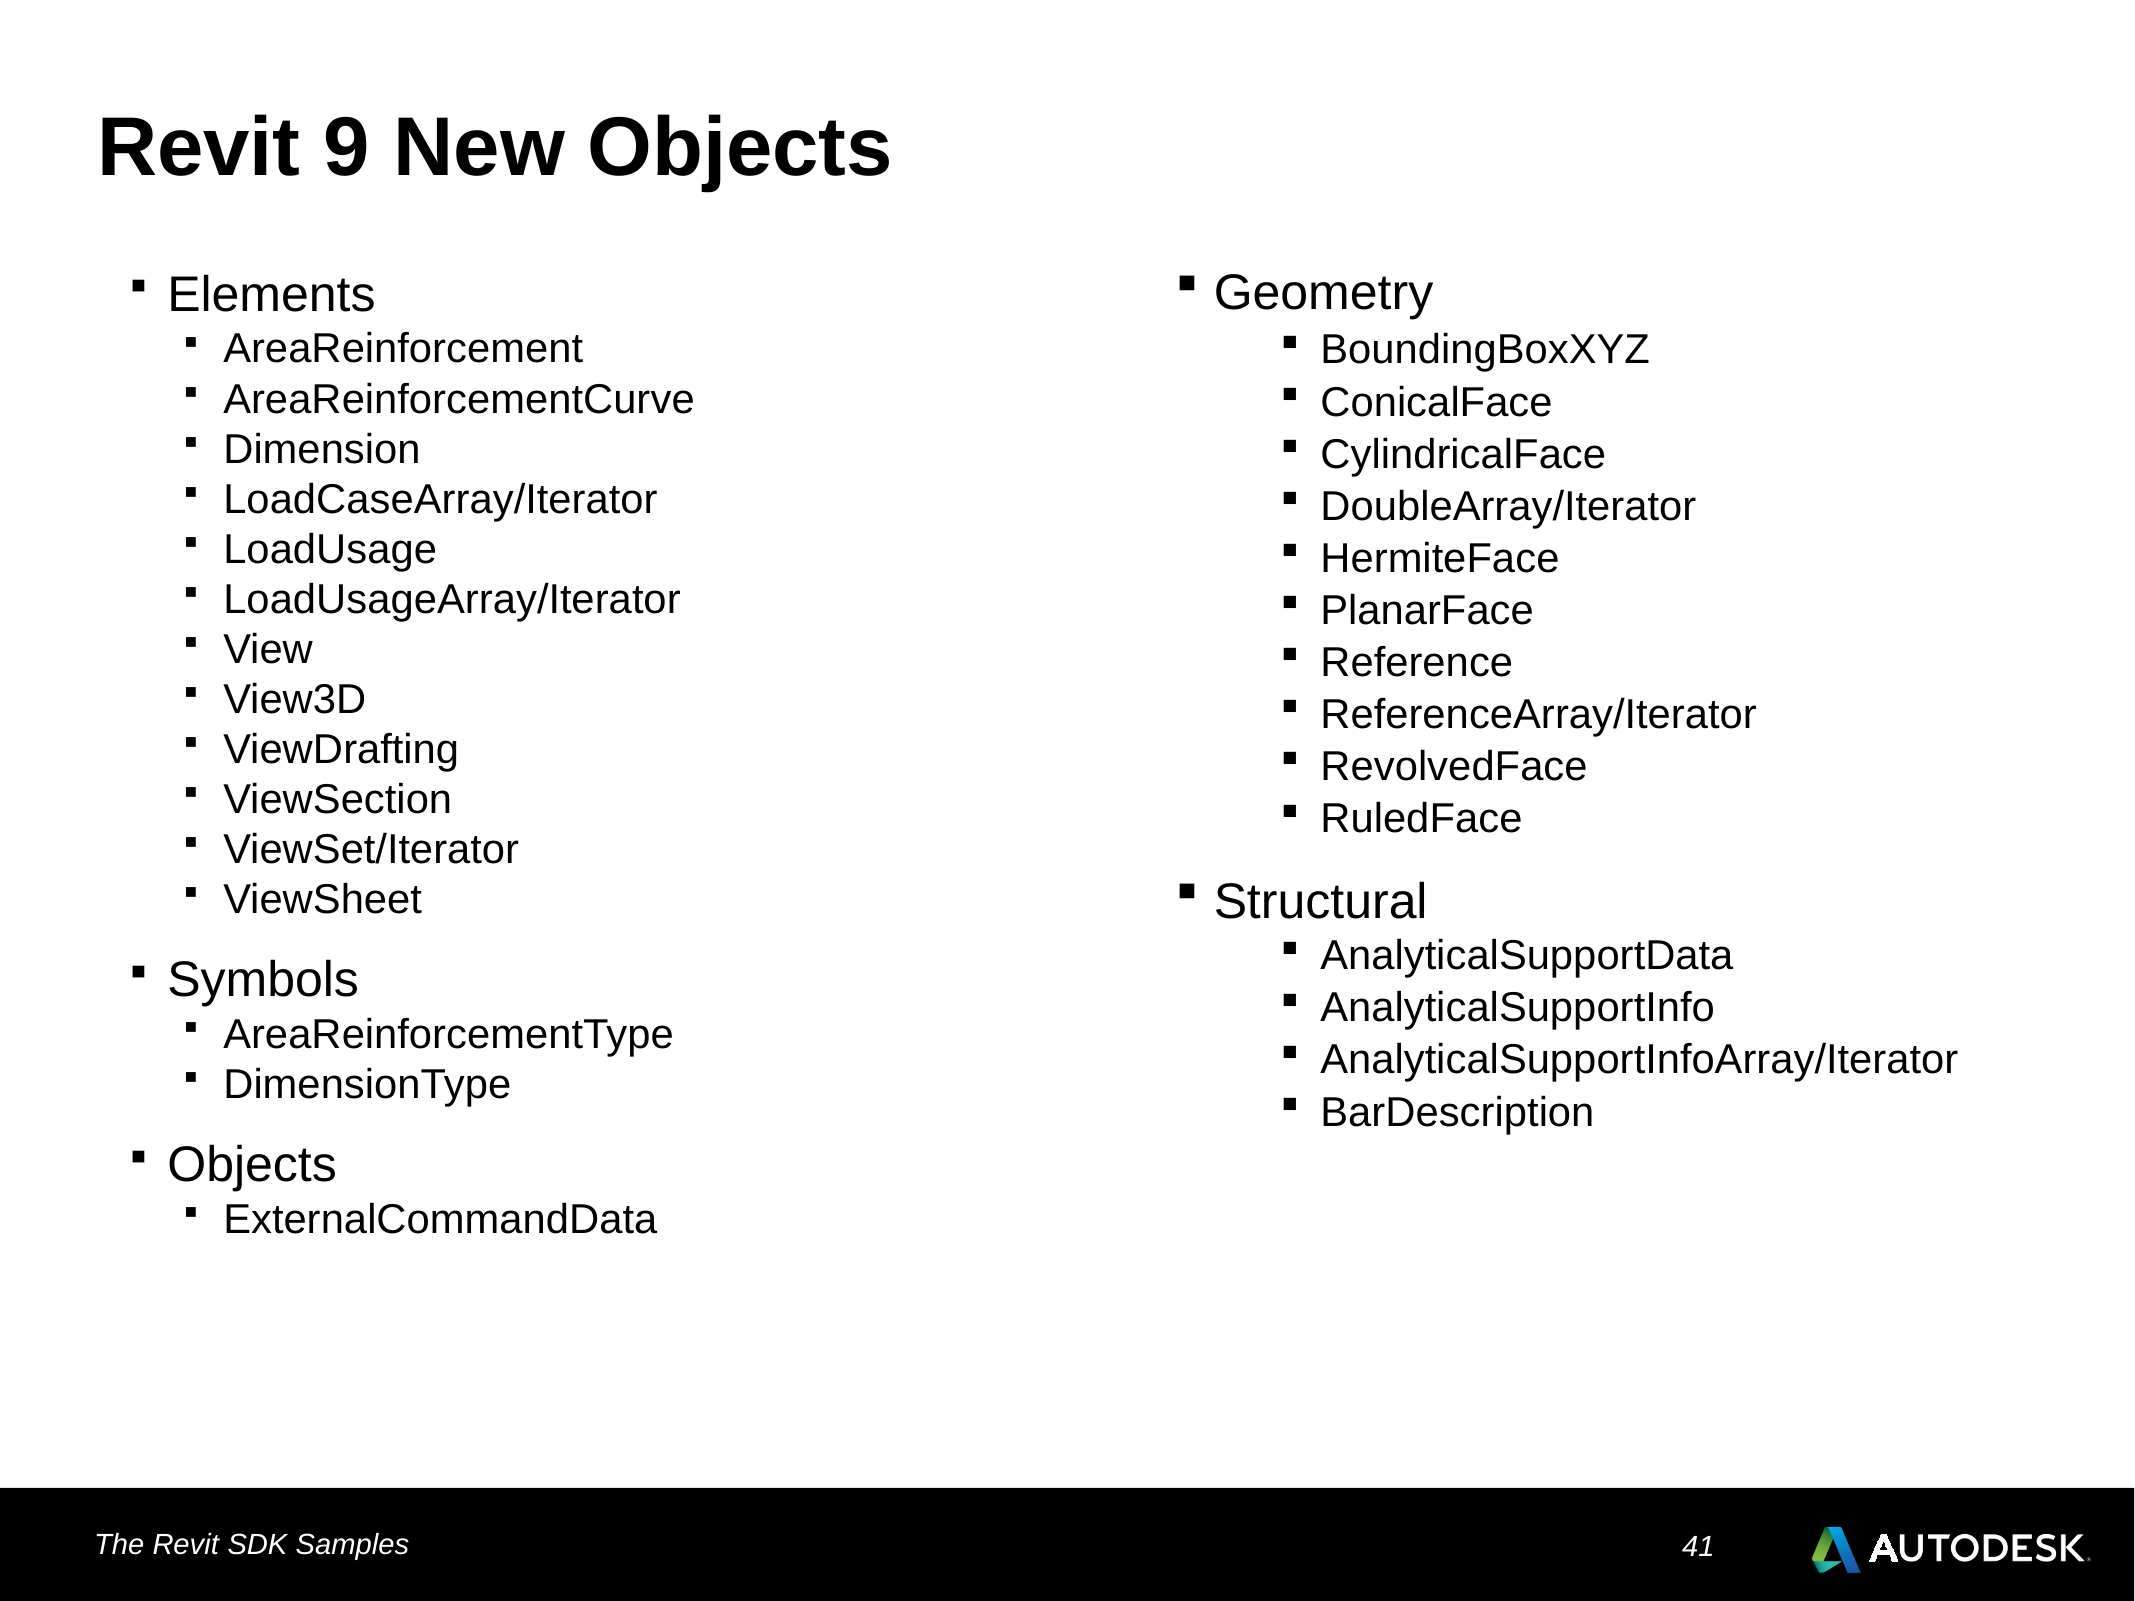

# Revit 9 New Objects
Geometry
BoundingBoxXYZ
ConicalFace
CylindricalFace
DoubleArray/Iterator
HermiteFace
PlanarFace
Reference
ReferenceArray/Iterator
RevolvedFace
RuledFace
Structural
AnalyticalSupportData
AnalyticalSupportInfo
AnalyticalSupportInfoArray/Iterator
BarDescription
Elements
AreaReinforcement
AreaReinforcementCurve
Dimension
LoadCaseArray/Iterator
LoadUsage
LoadUsageArray/Iterator
View
View3D
ViewDrafting
ViewSection
ViewSet/Iterator
ViewSheet
Symbols
AreaReinforcementType
DimensionType
Objects
ExternalCommandData
The Revit SDK Samples
41